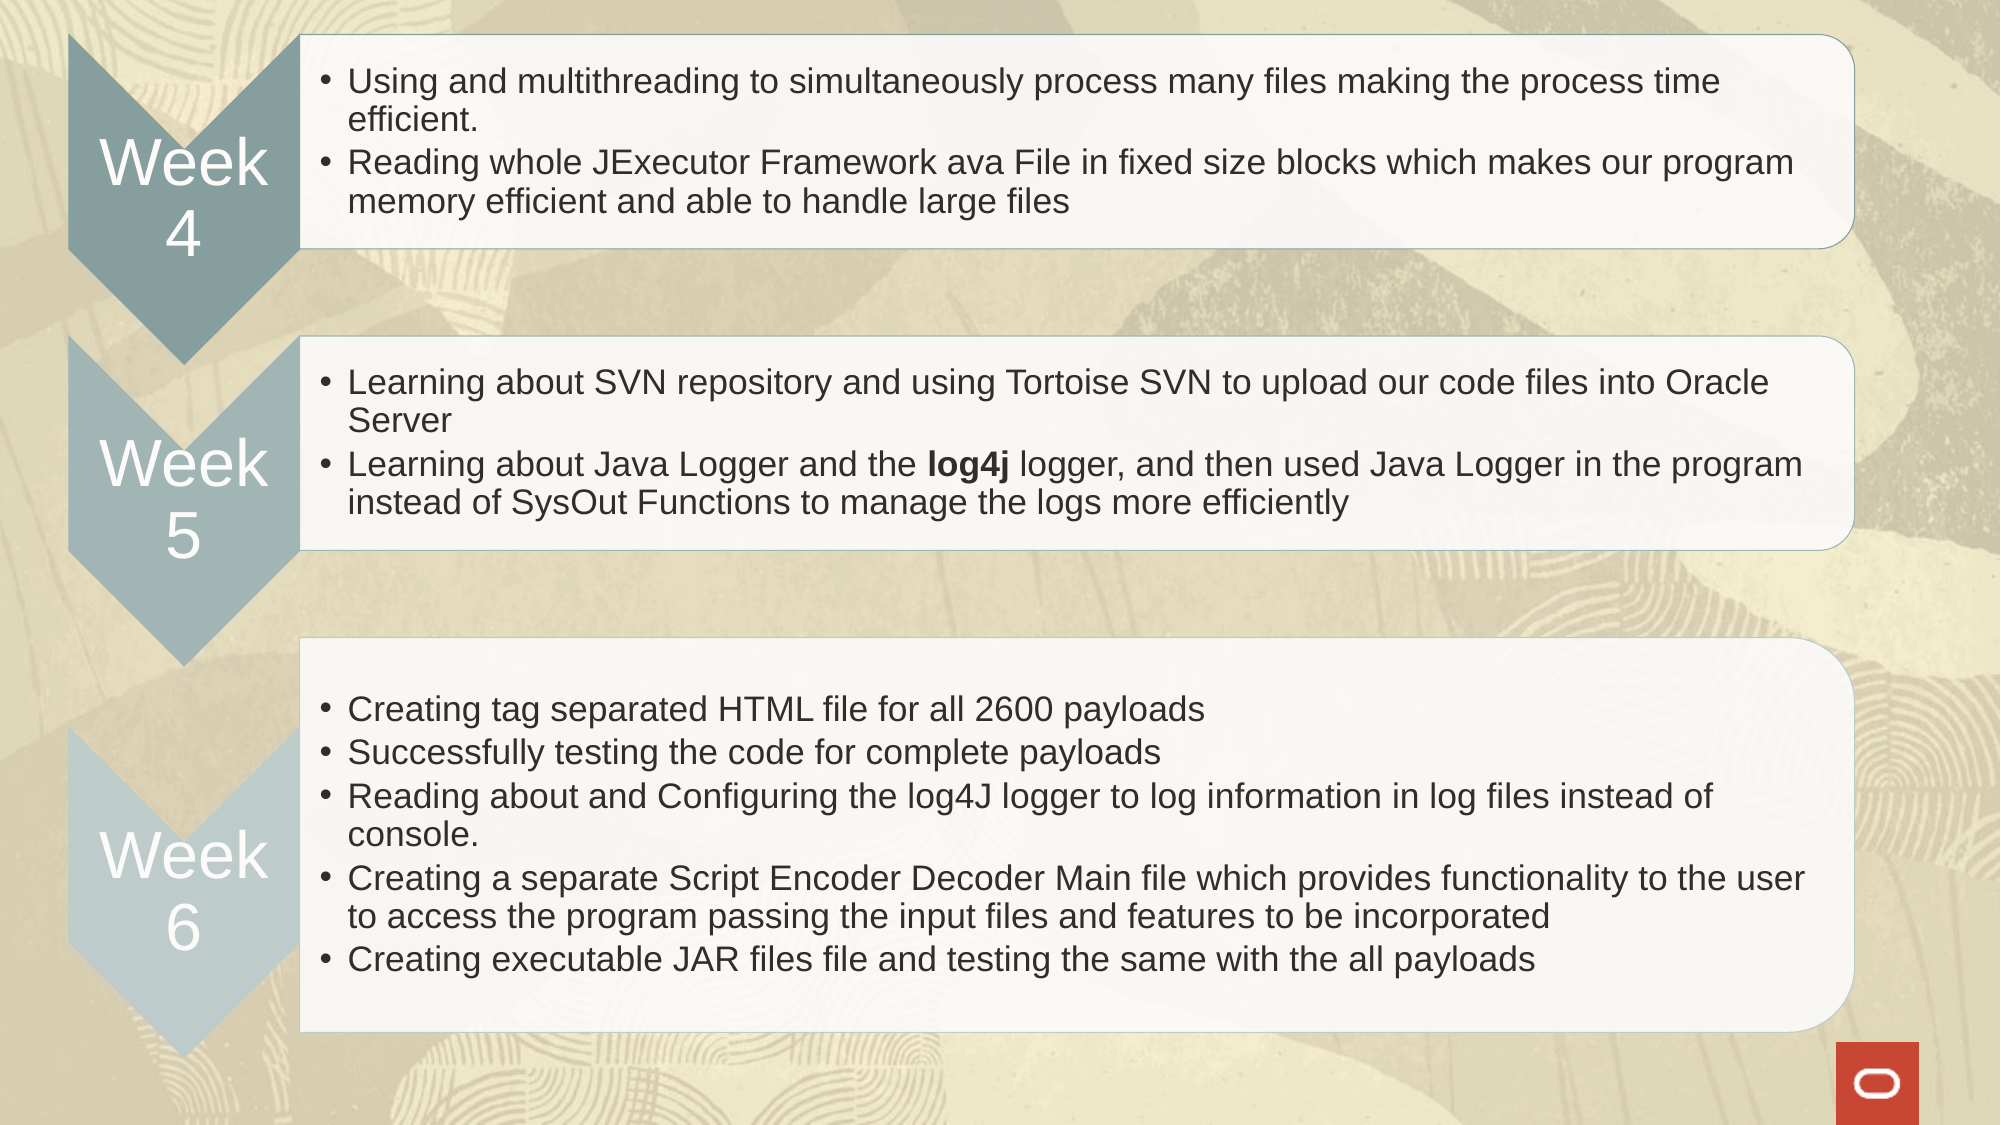

Week 4
Using and multithreading to simultaneously process many files making the process time efficient.
Reading whole JExecutor Framework ava File in fixed size blocks which makes our program memory efficient and able to handle large files
Week 5
Learning about SVN repository and using Tortoise SVN to upload our code files into Oracle Server
Learning about Java Logger and the log4j logger, and then used Java Logger in the program instead of SysOut Functions to manage the logs more efficiently
Week 6
Creating tag separated HTML file for all 2600 payloads
Successfully testing the code for complete payloads
Reading about and Configuring the log4J logger to log information in log files instead of console.
Creating a separate Script Encoder Decoder Main file which provides functionality to the user to access the program passing the input files and features to be incorporated
Creating executable JAR files file and testing the same with the all payloads